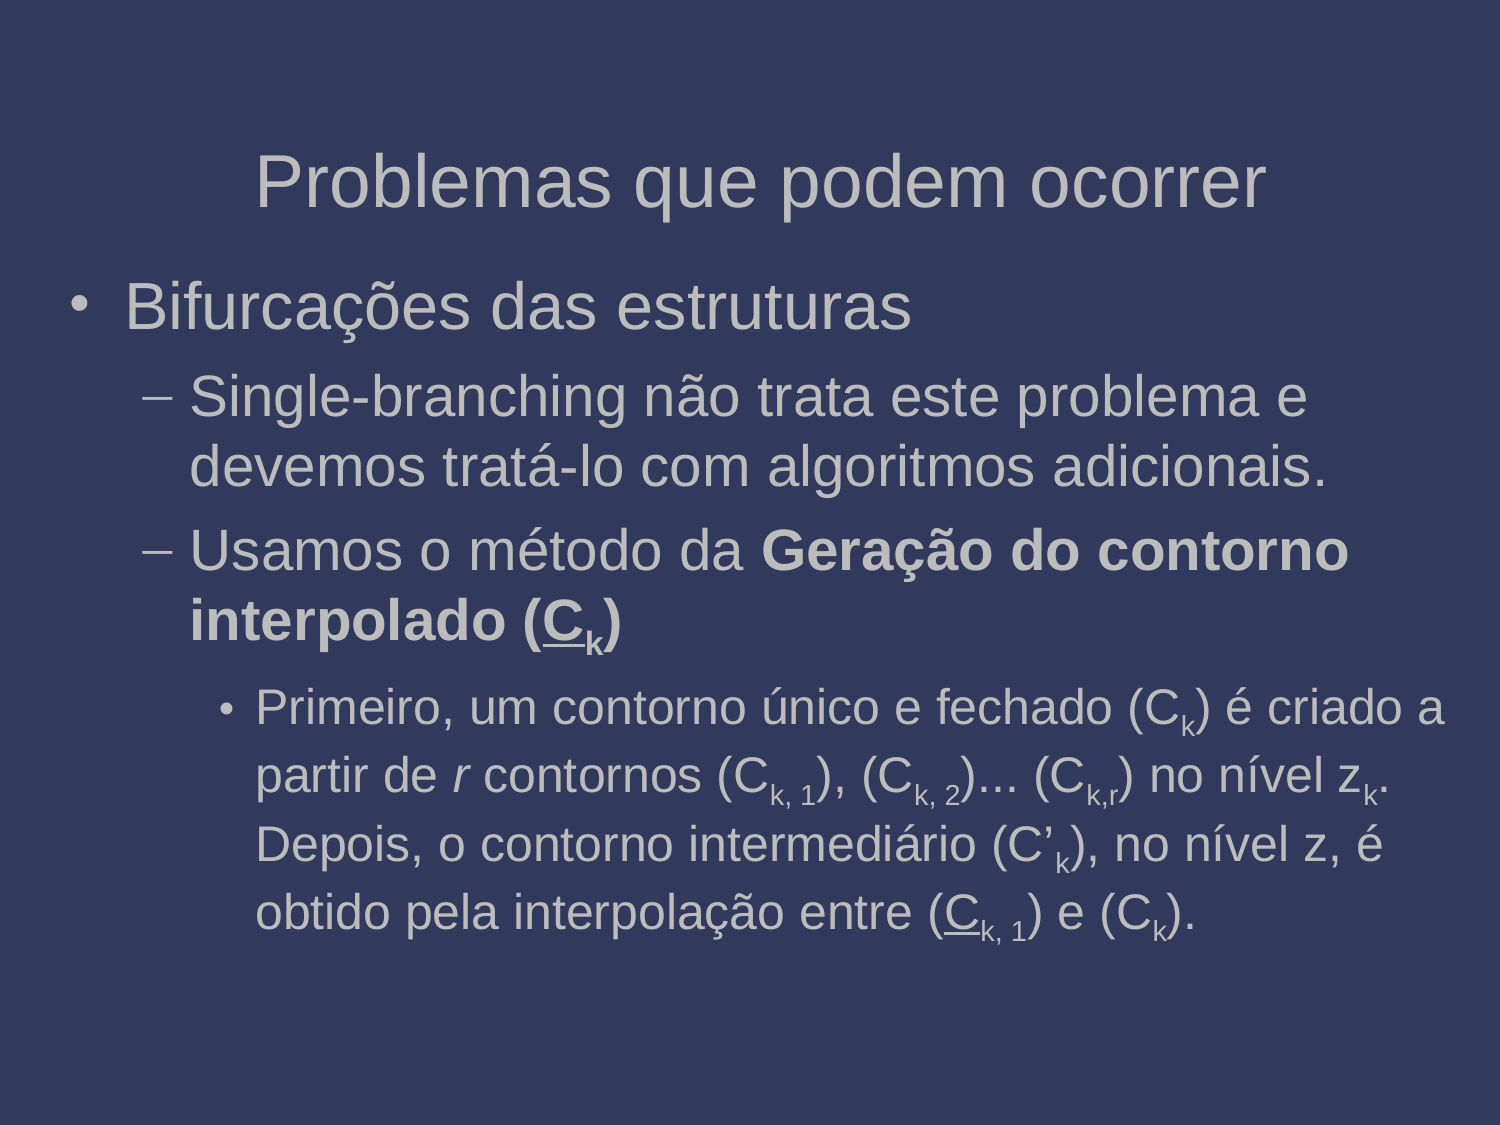

# Problemas que podem ocorrer
Bifurcações das estruturas
Single-branching não trata este problema e devemos tratá-lo com algoritmos adicionais.
Usamos o método da Geração do contorno interpolado (Ck)
Primeiro, um contorno único e fechado (Ck) é criado a partir de r contornos (Ck, 1), (Ck, 2)... (Ck,r) no nível zk. Depois, o contorno intermediário (C’k), no nível z, é obtido pela interpolação entre (Ck, 1) e (Ck).